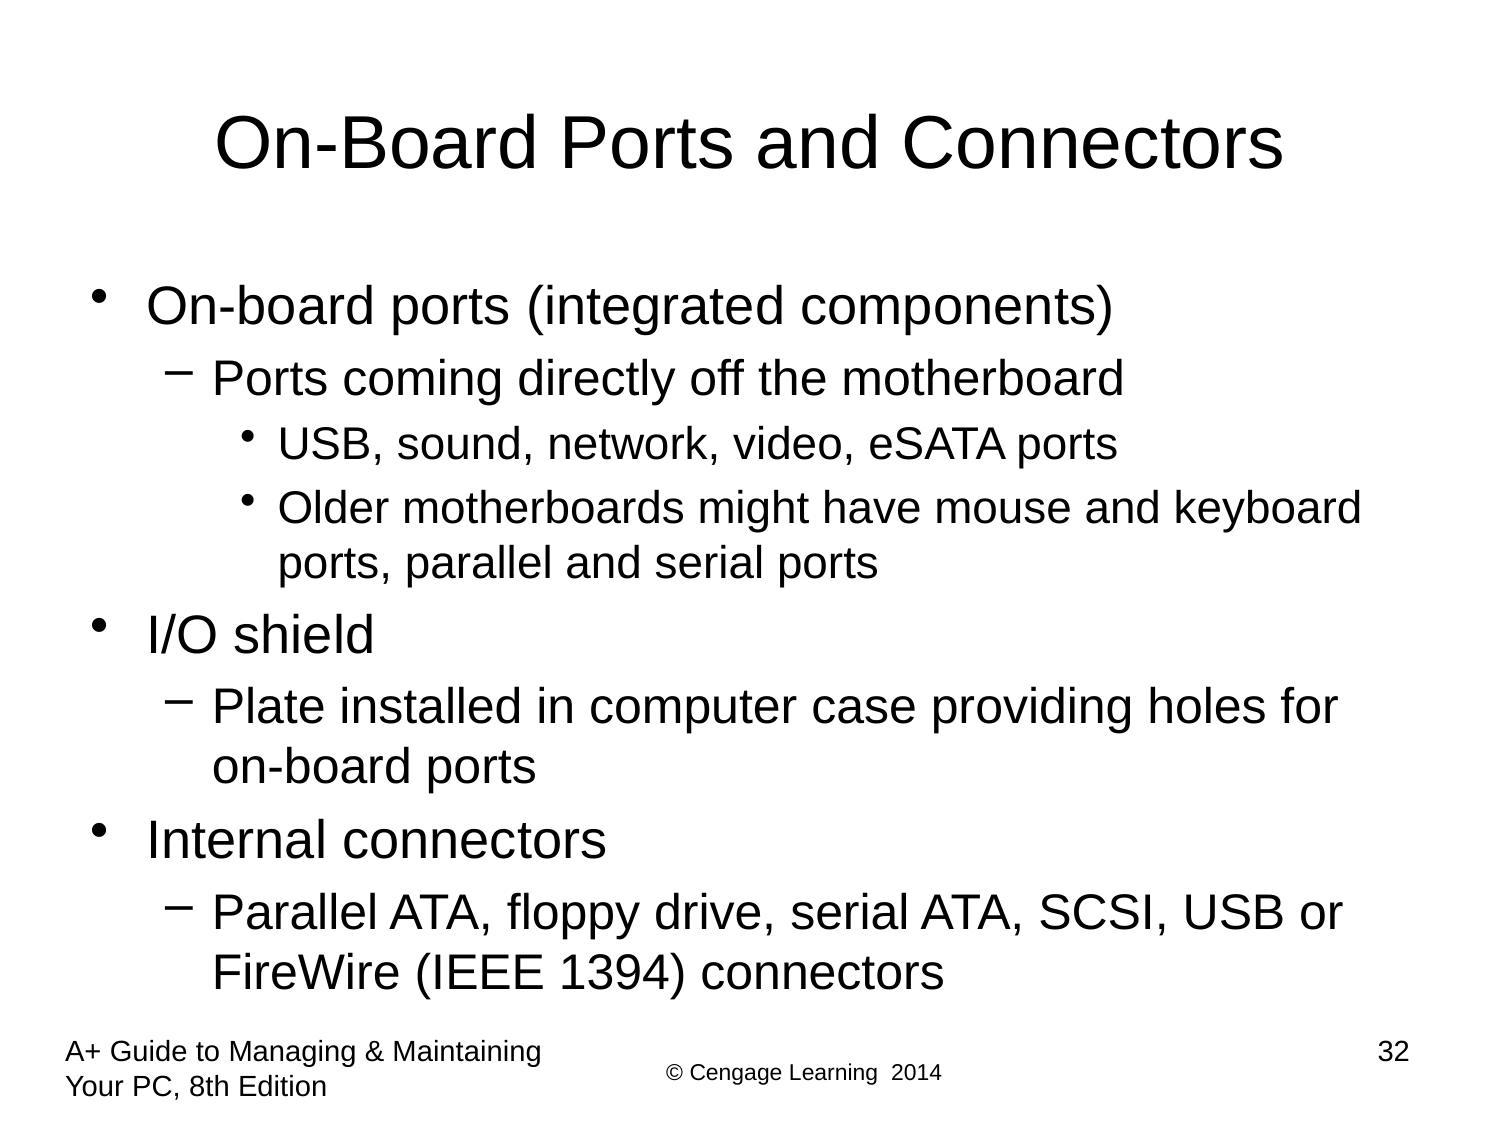

# On-Board Ports and Connectors
On-board ports (integrated components)
Ports coming directly off the motherboard
USB, sound, network, video, eSATA ports
Older motherboards might have mouse and keyboard ports, parallel and serial ports
I/O shield
Plate installed in computer case providing holes for on-board ports
Internal connectors
Parallel ATA, floppy drive, serial ATA, SCSI, USB or FireWire (IEEE 1394) connectors
32
A+ Guide to Managing & Maintaining Your PC, 8th Edition